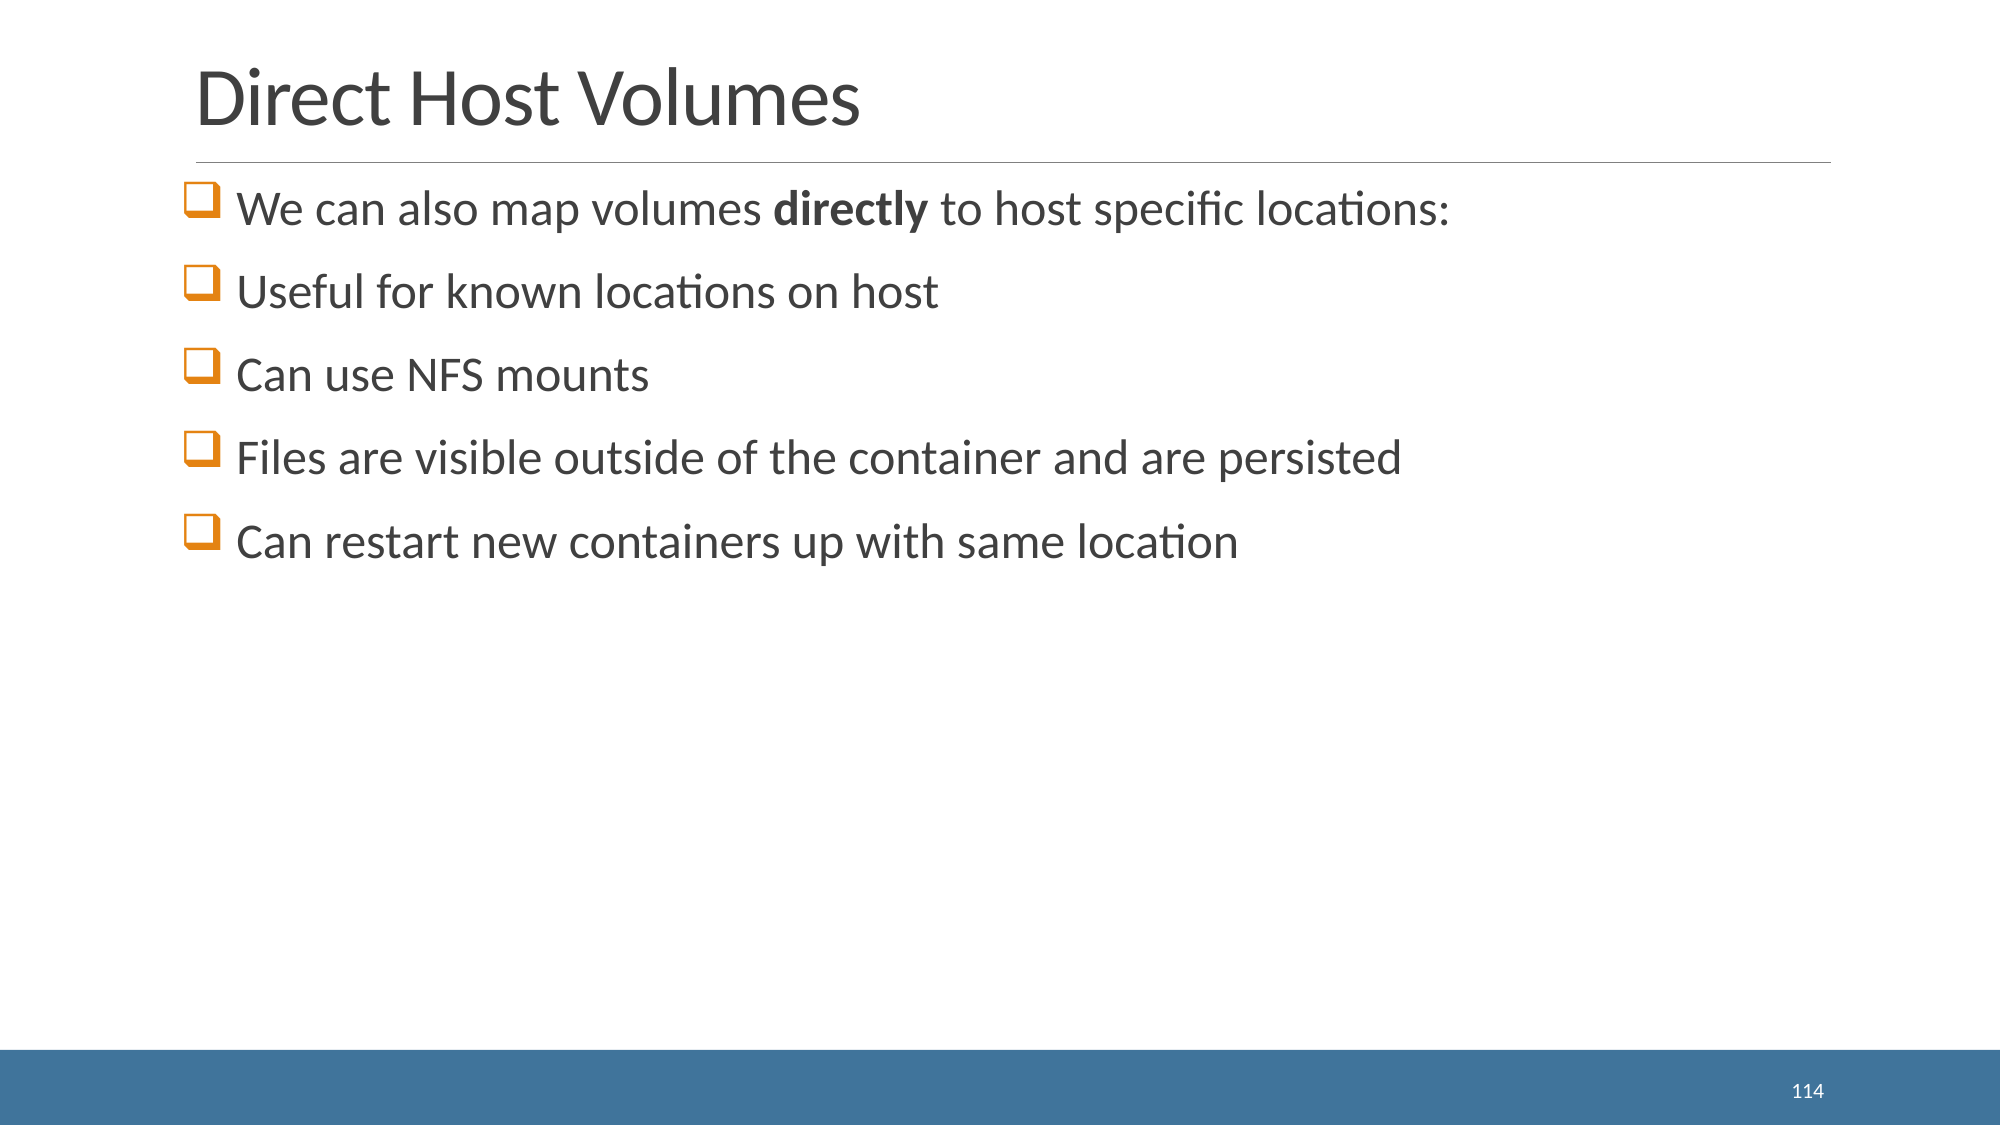

# Direct Host Volumes
 We can also map volumes directly to host specific locations:
 Useful for known locations on host
 Can use NFS mounts
 Files are visible outside of the container and are persisted
 Can restart new containers up with same location

114